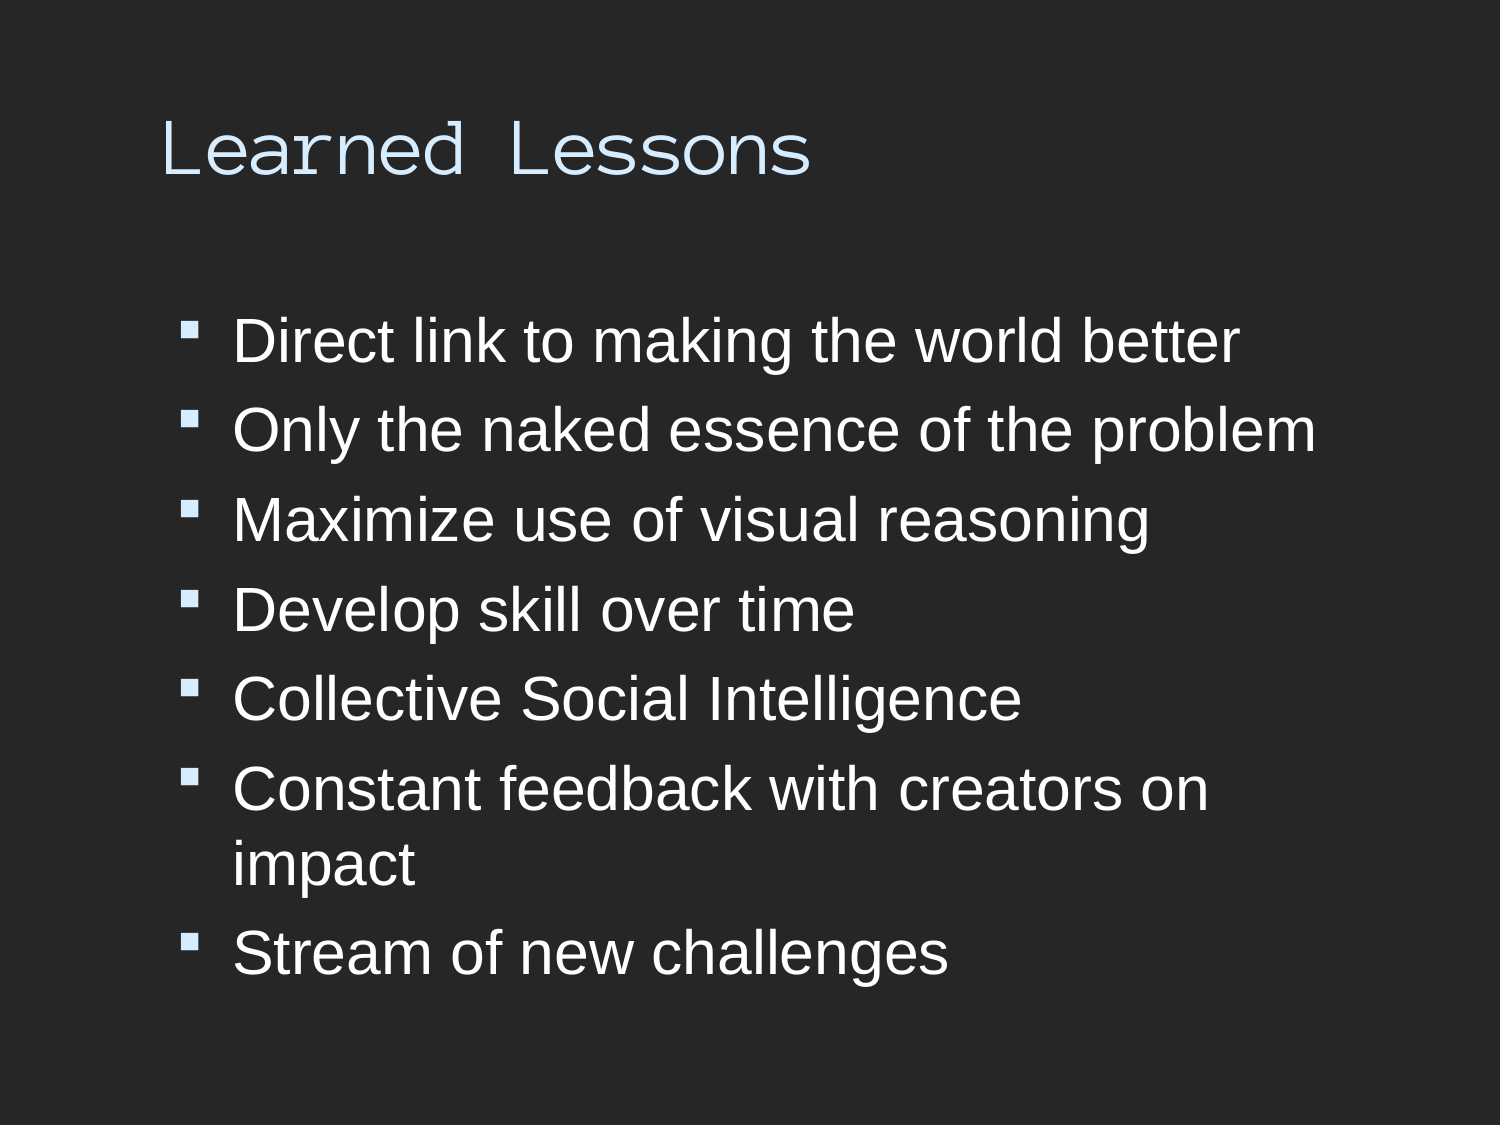

# Learned Lessons
Direct link to making the world better
Only the naked essence of the problem
Maximize use of visual reasoning
Develop skill over time
Collective Social Intelligence
Constant feedback with creators on impact
Stream of new challenges